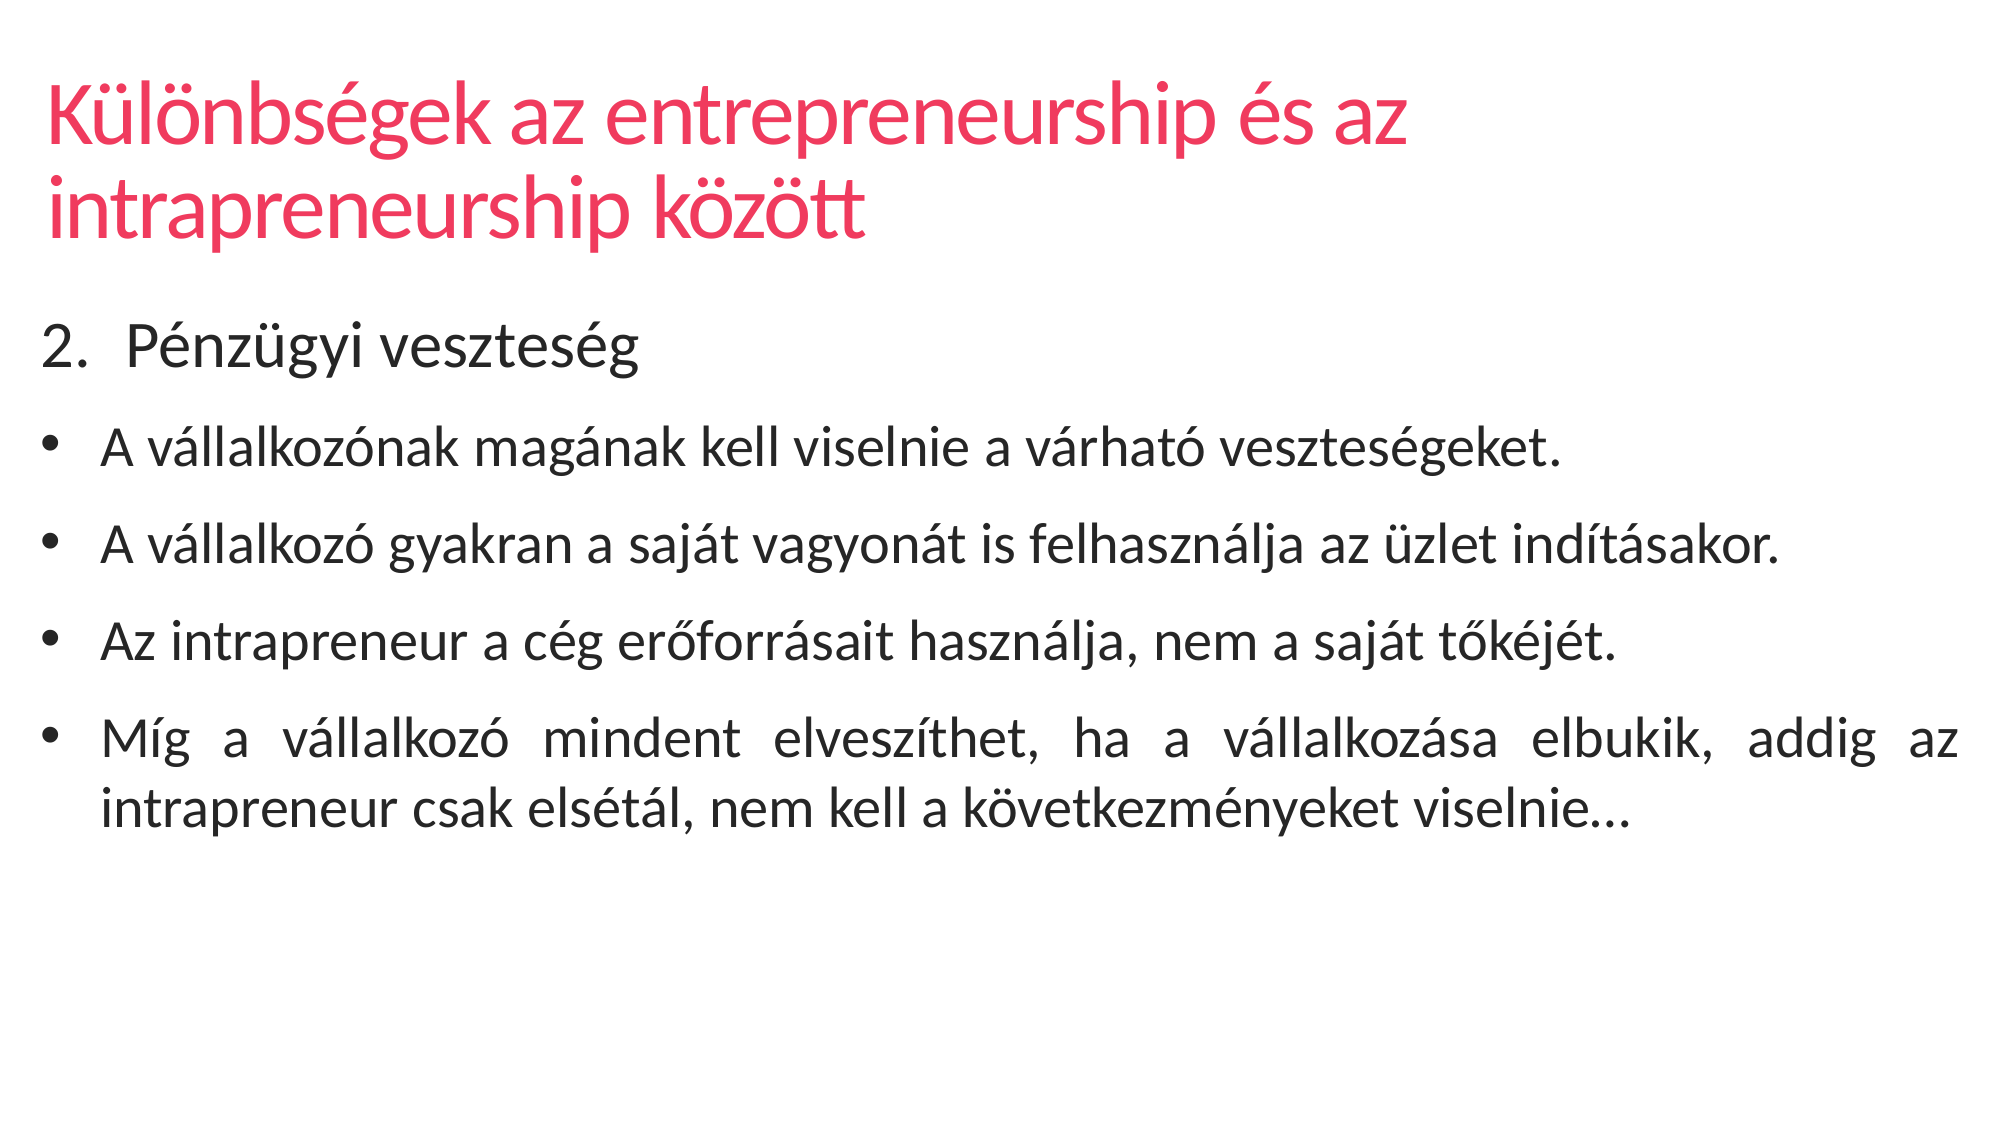

# Különbségek az entrepreneurship és az intrapreneurship között
Pénzügyi veszteség
A vállalkozónak magának kell viselnie a várható veszteségeket.
A vállalkozó gyakran a saját vagyonát is felhasználja az üzlet indításakor.
Az intrapreneur a cég erőforrásait használja, nem a saját tőkéjét.
Míg a vállalkozó mindent elveszíthet, ha a vállalkozása elbukik, addig az intrapreneur csak elsétál, nem kell a következményeket viselnie…